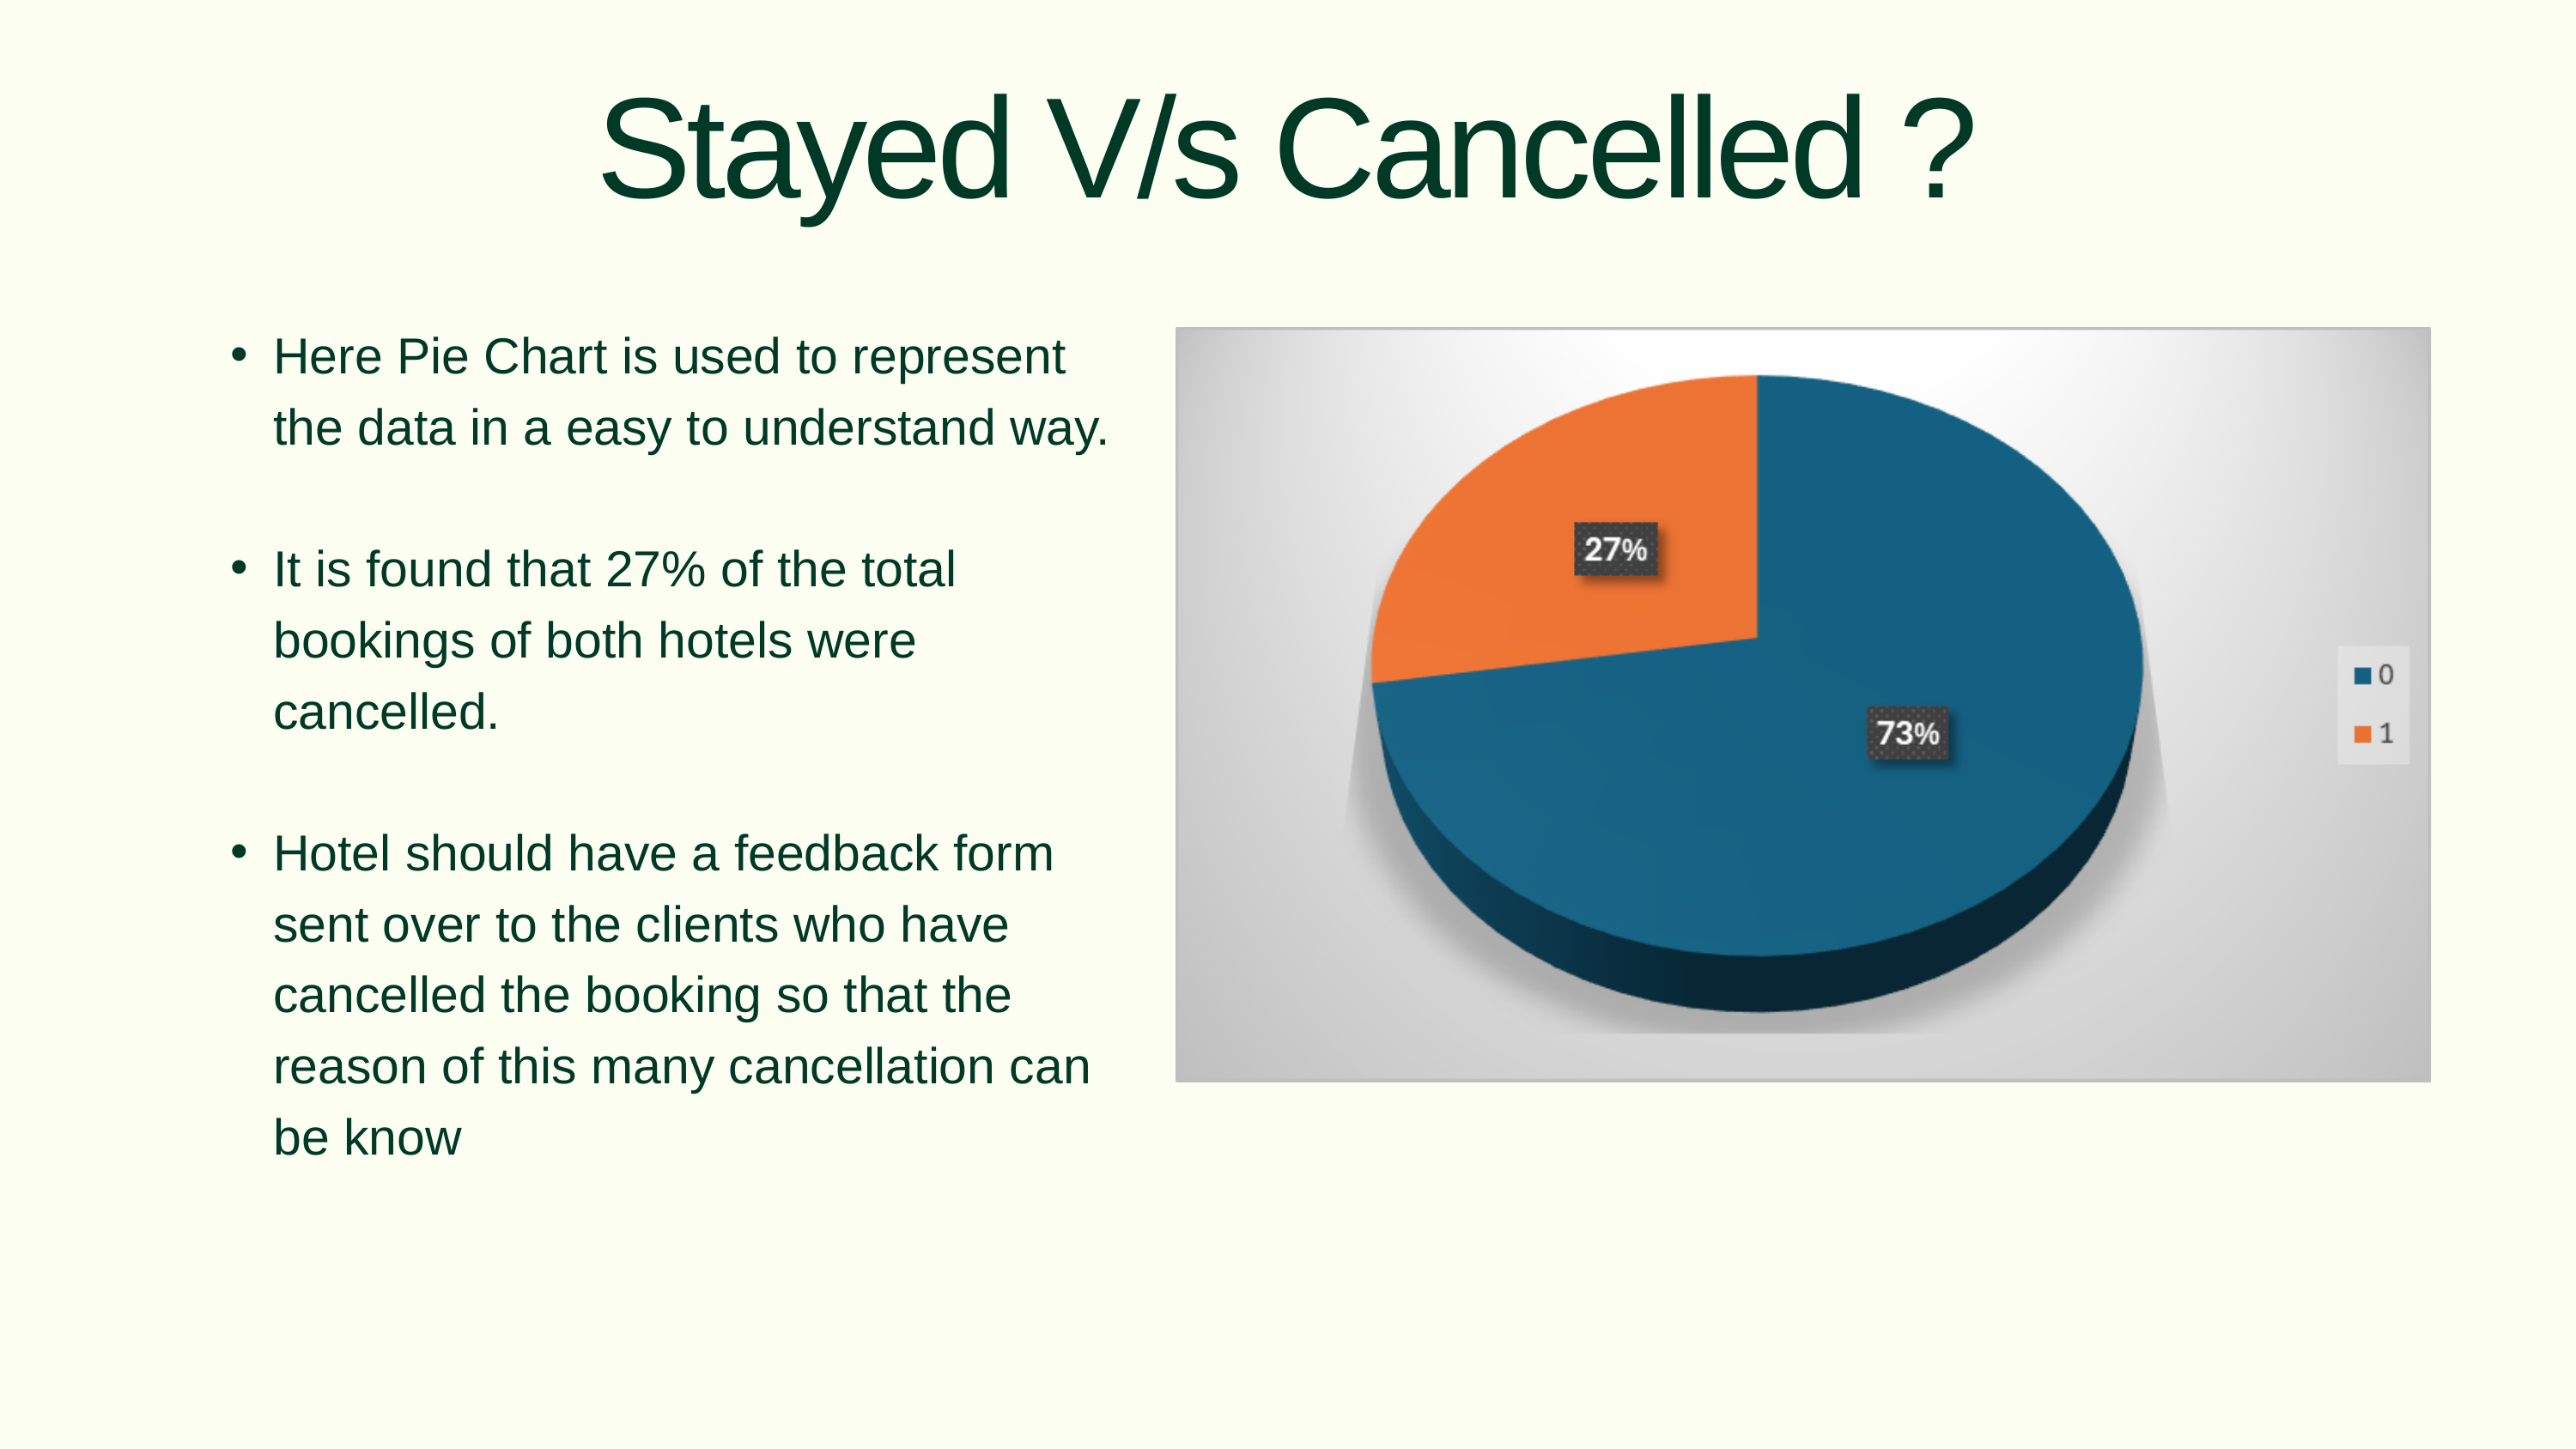

Stayed V/s Cancelled ?
Here Pie Chart is used to represent the data in a easy to understand way.

It is found that 27% of the total bookings of both hotels were cancelled.

Hotel should have a feedback form sent over to the clients who have cancelled the booking so that the reason of this many cancellation can be know